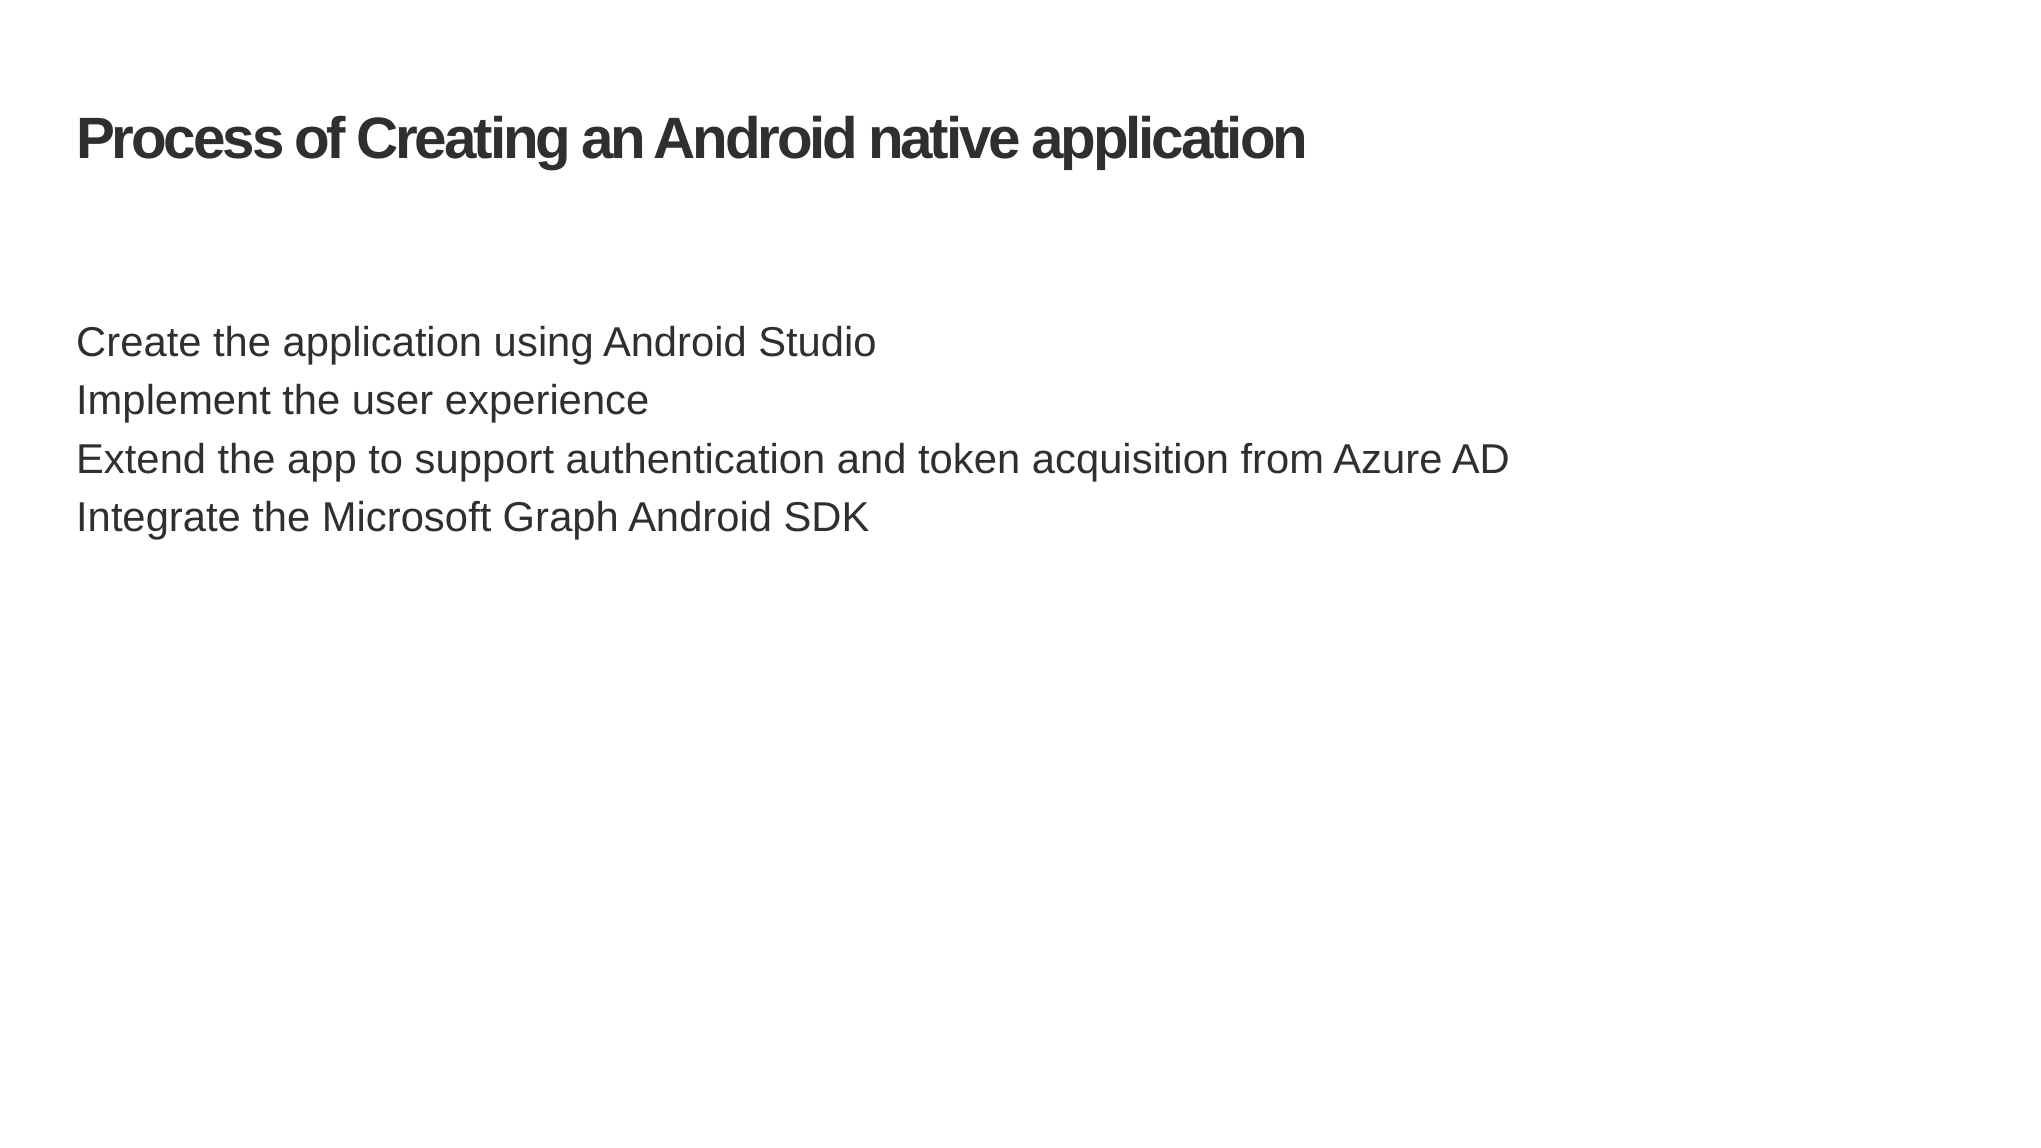

# Process of Creating an Android native application
Create the application using Android Studio
Implement the user experience
Extend the app to support authentication and token acquisition from Azure AD
Integrate the Microsoft Graph Android SDK